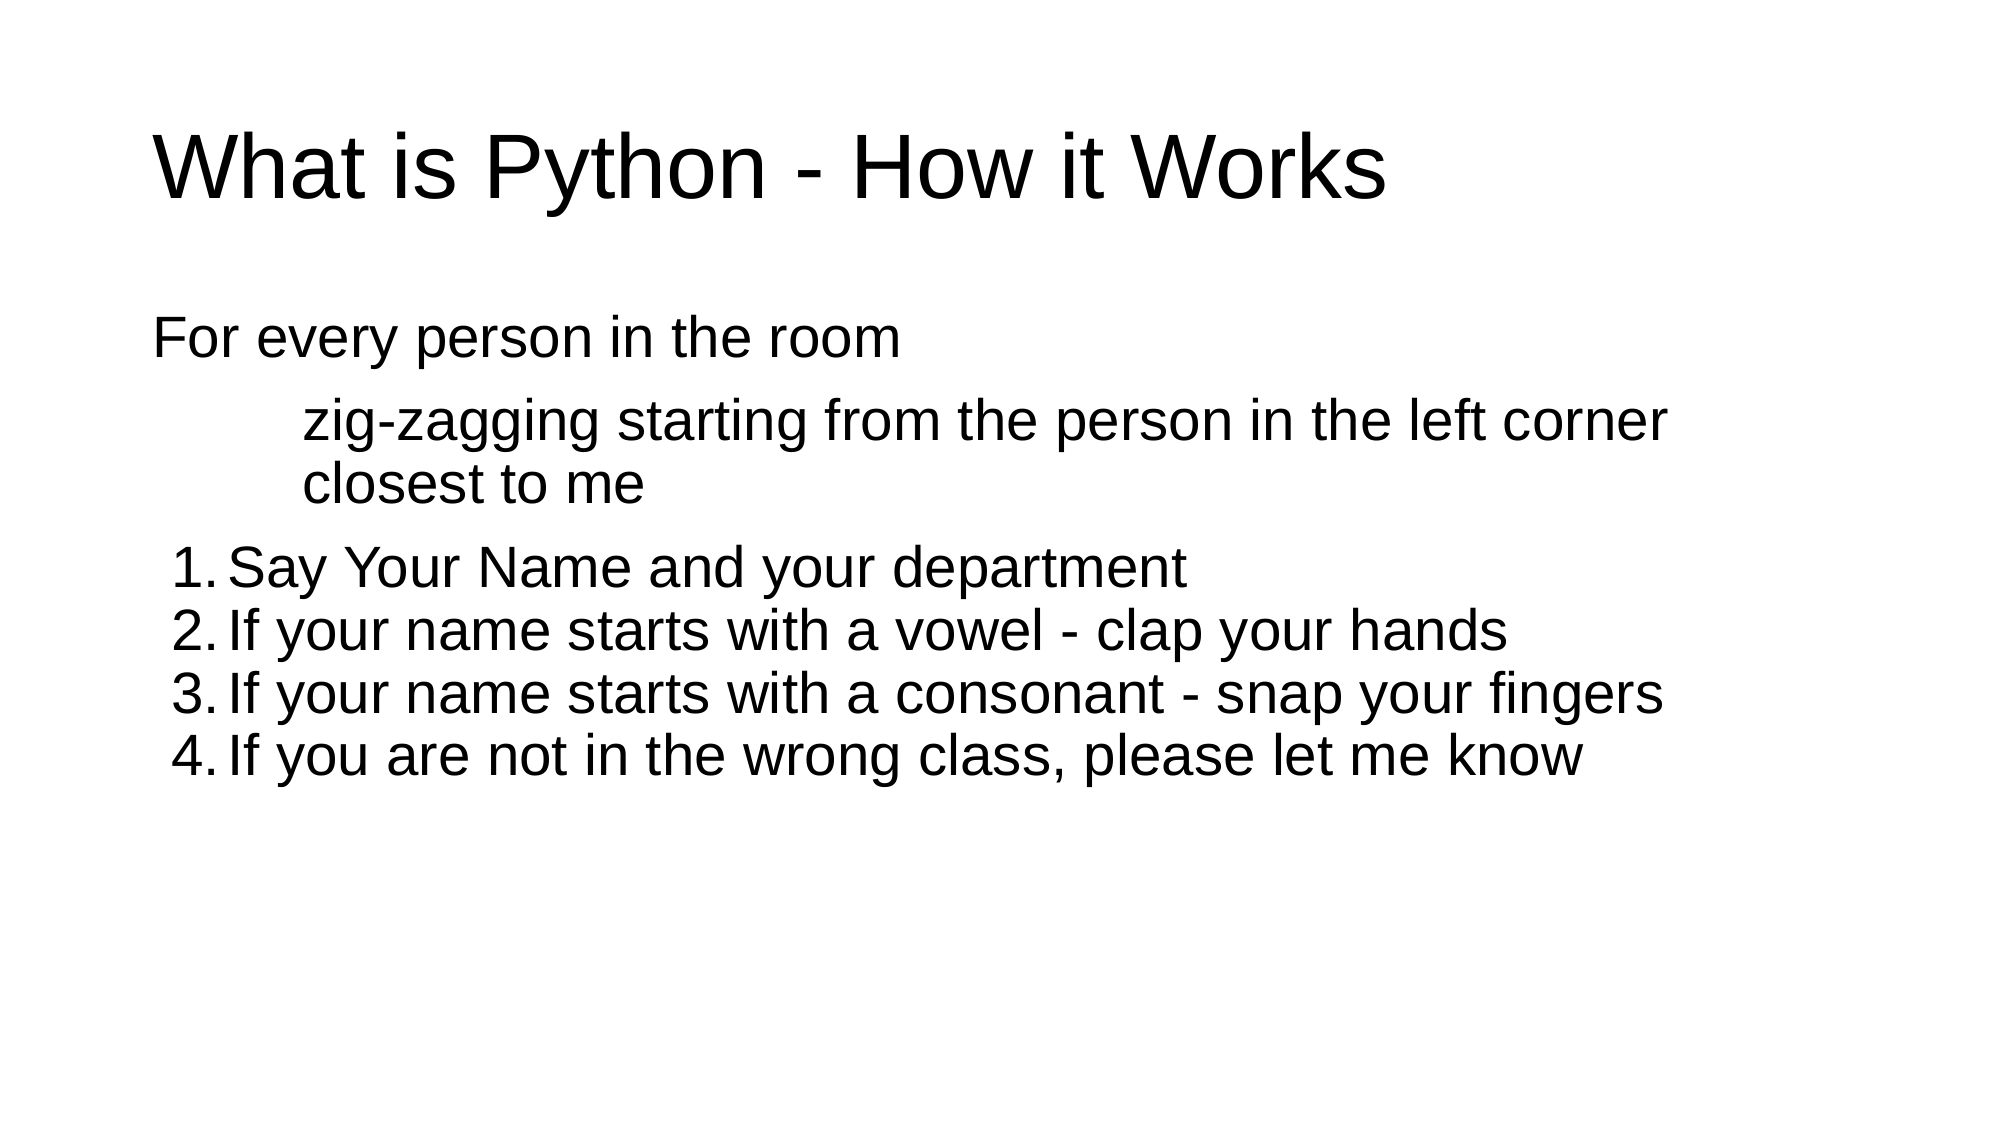

# What is Python - How it Works
For every person in the room
zig-zagging starting from the person in the left corner closest to me
Say Your Name and your department
If your name starts with a vowel - clap your hands
If your name starts with a consonant - snap your fingers
If you are not in the wrong class, please let me know